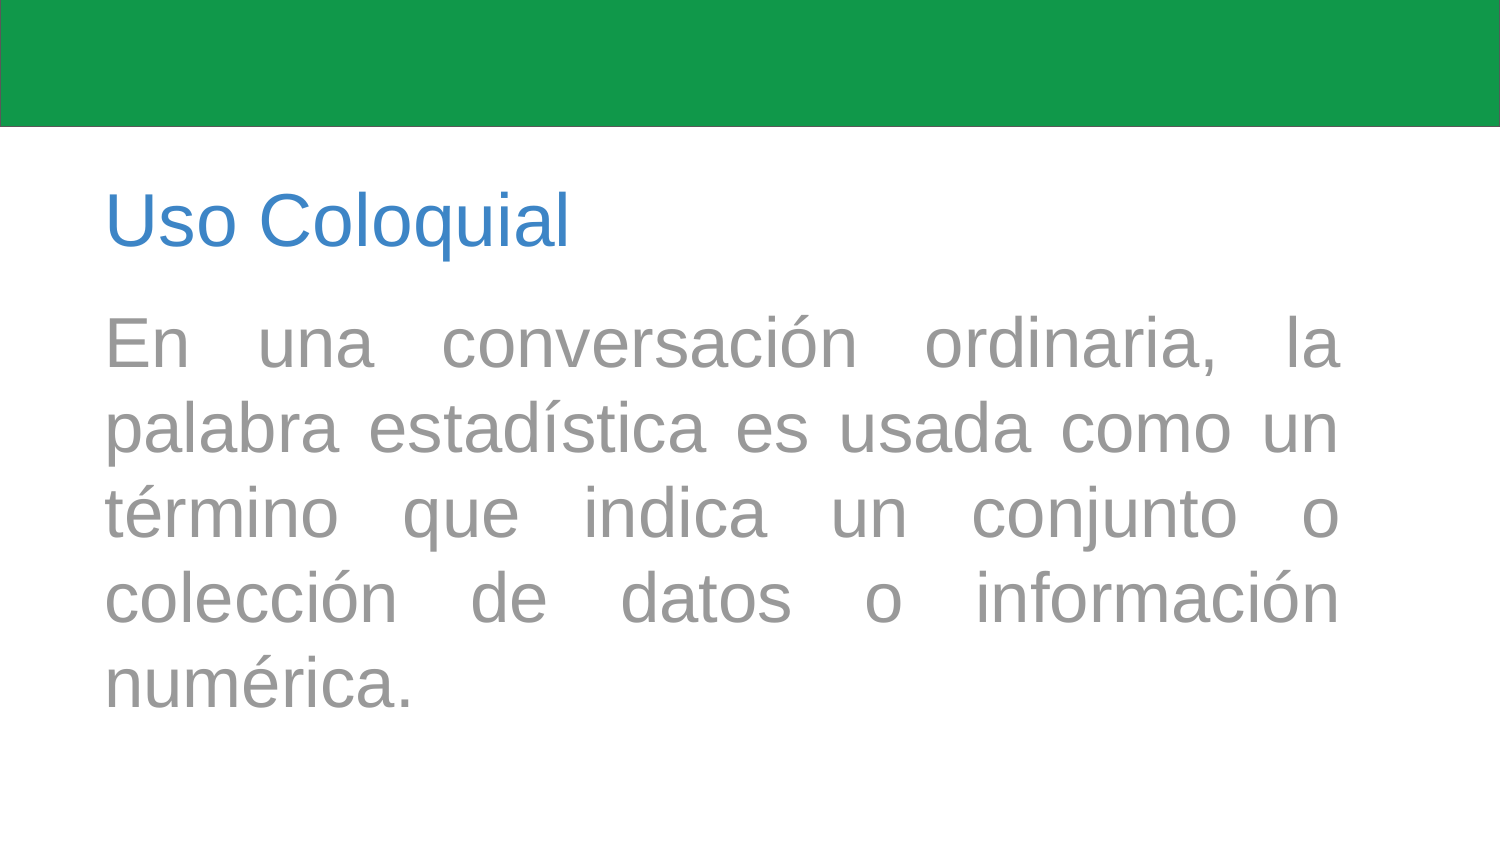

Uso Coloquial

En una conversación ordinaria, la palabra estadística es usada como un término que indica un conjunto o colección de datos o información numérica.